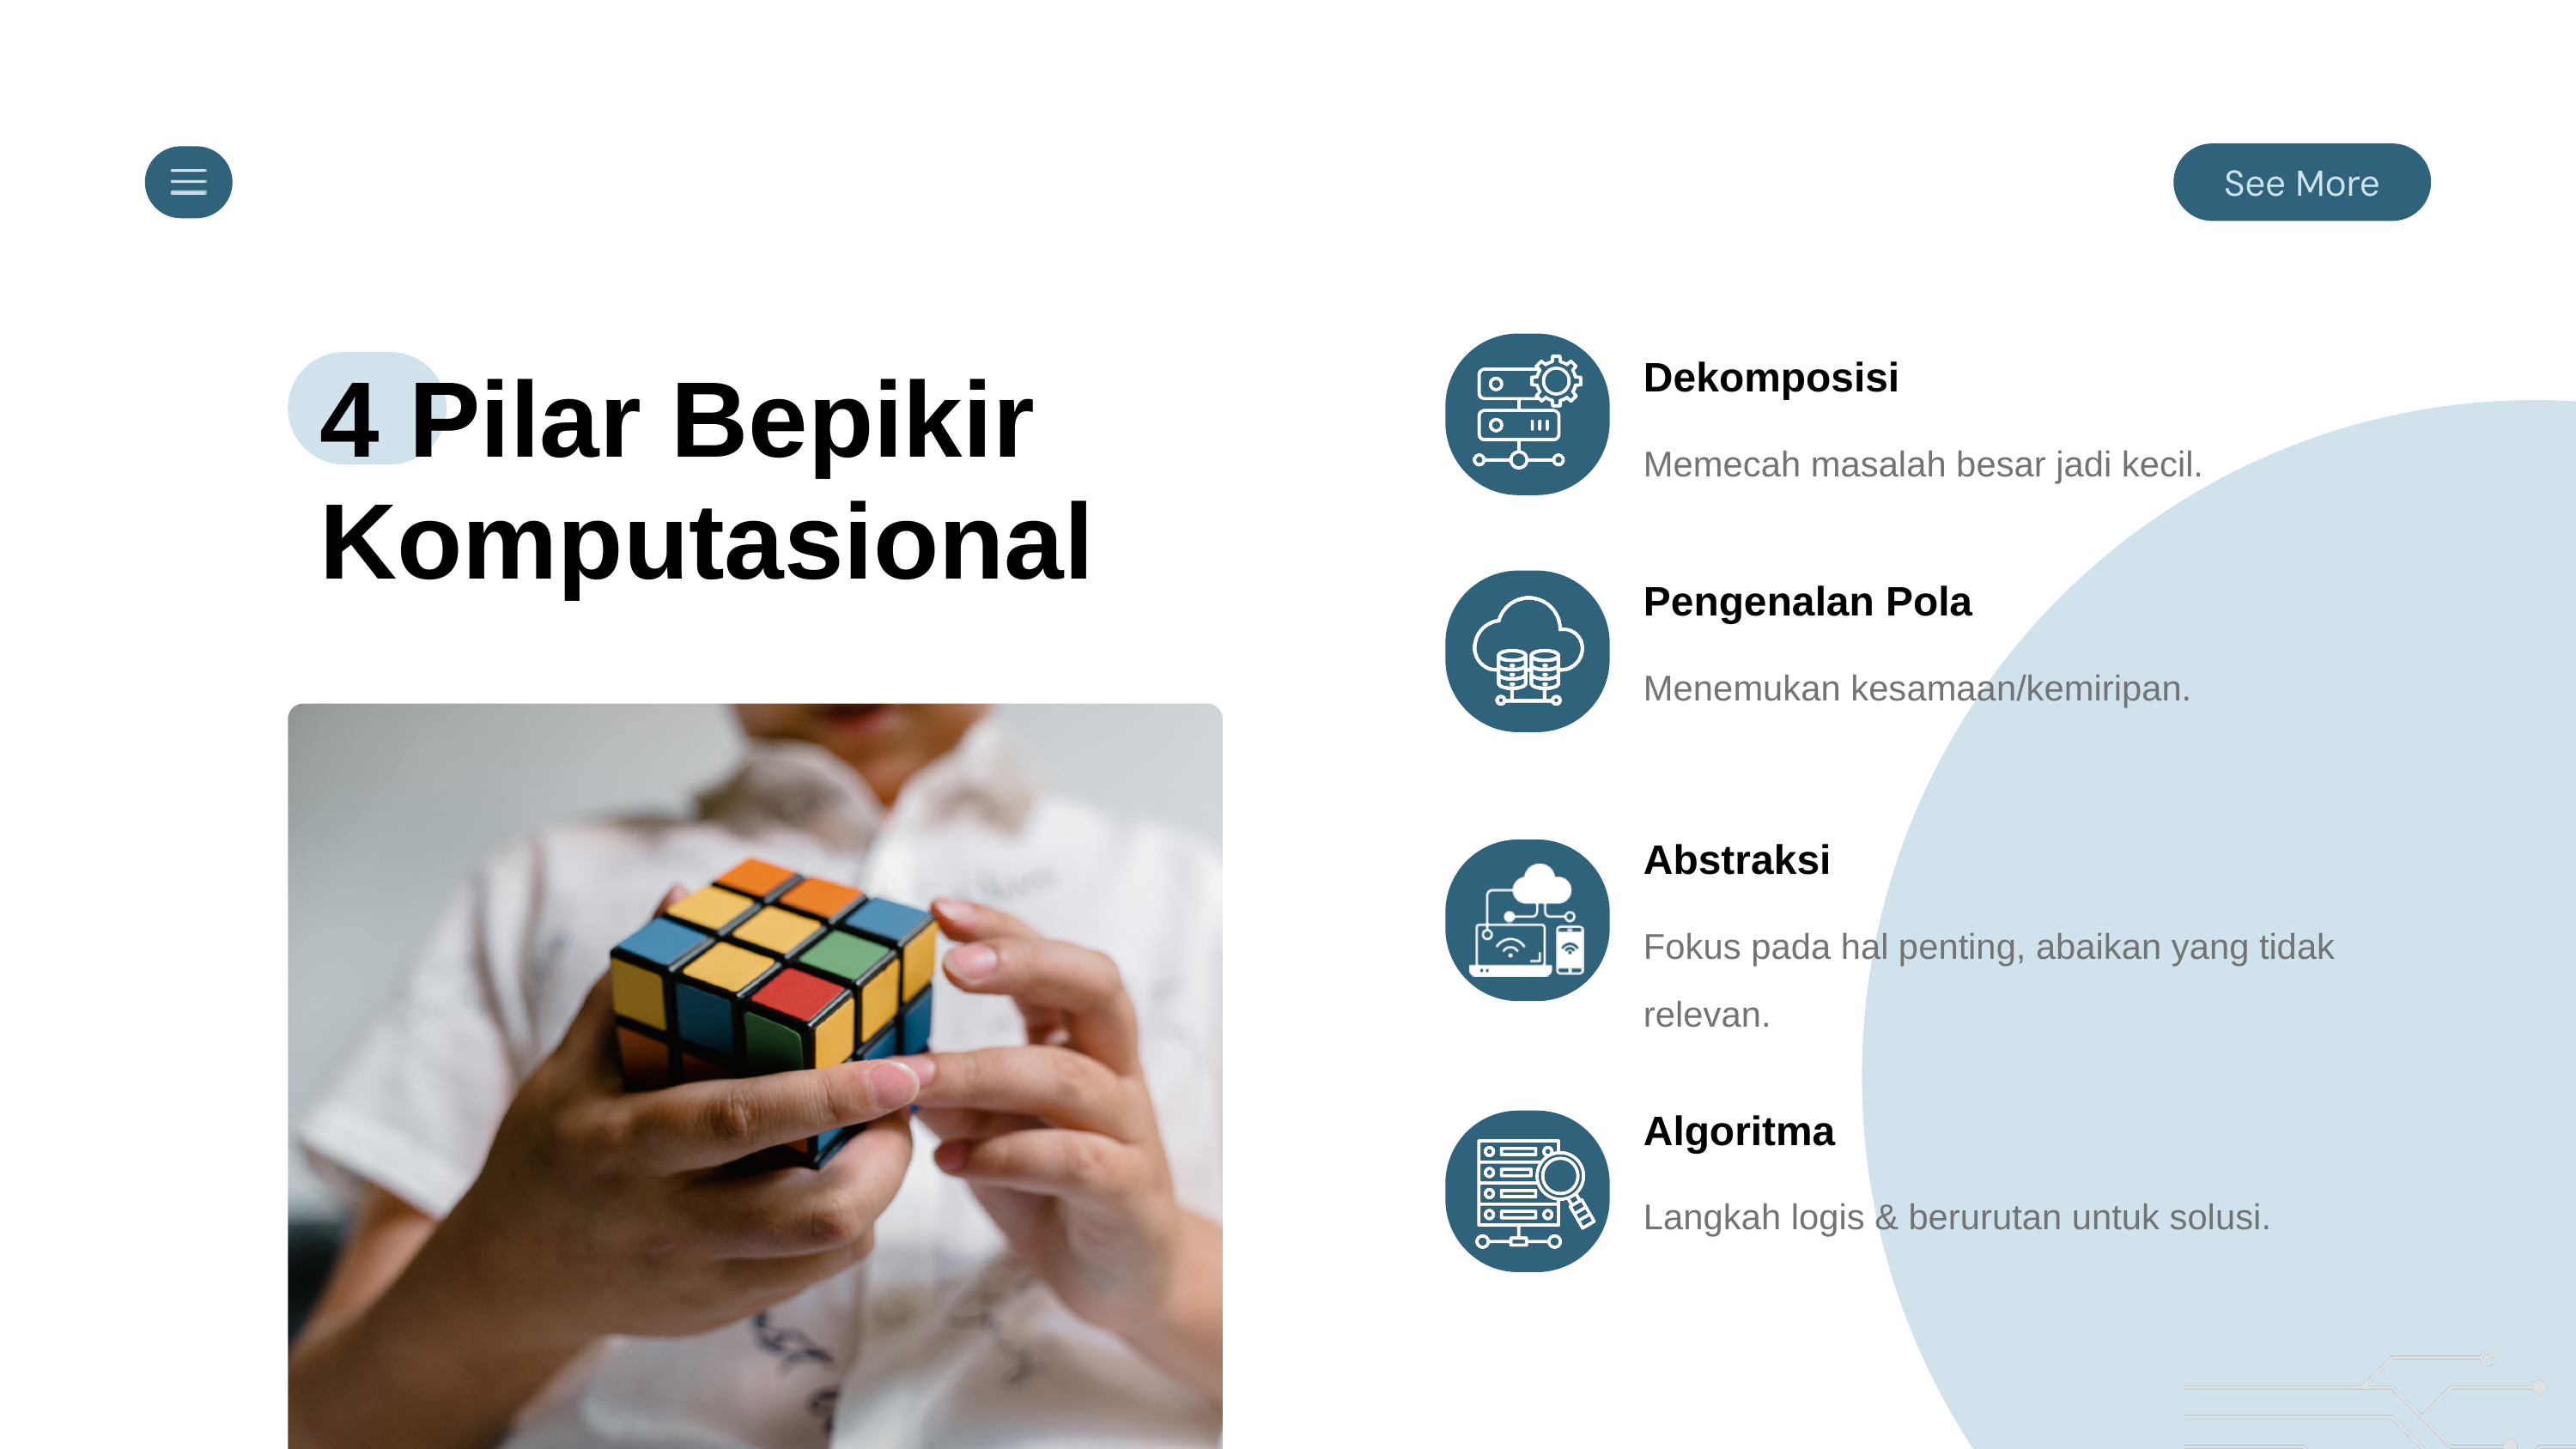

See More

Dekomposisi

4 Pilar Bepikir Komputasional

Memecah masalah besar jadi kecil.

Pengenalan Pola

Menemukan kesamaan/kemiripan.

Abstraksi

Fokus pada hal penting, abaikan yang tidak relevan.
Algoritma

Langkah logis & berurutan untuk solusi.